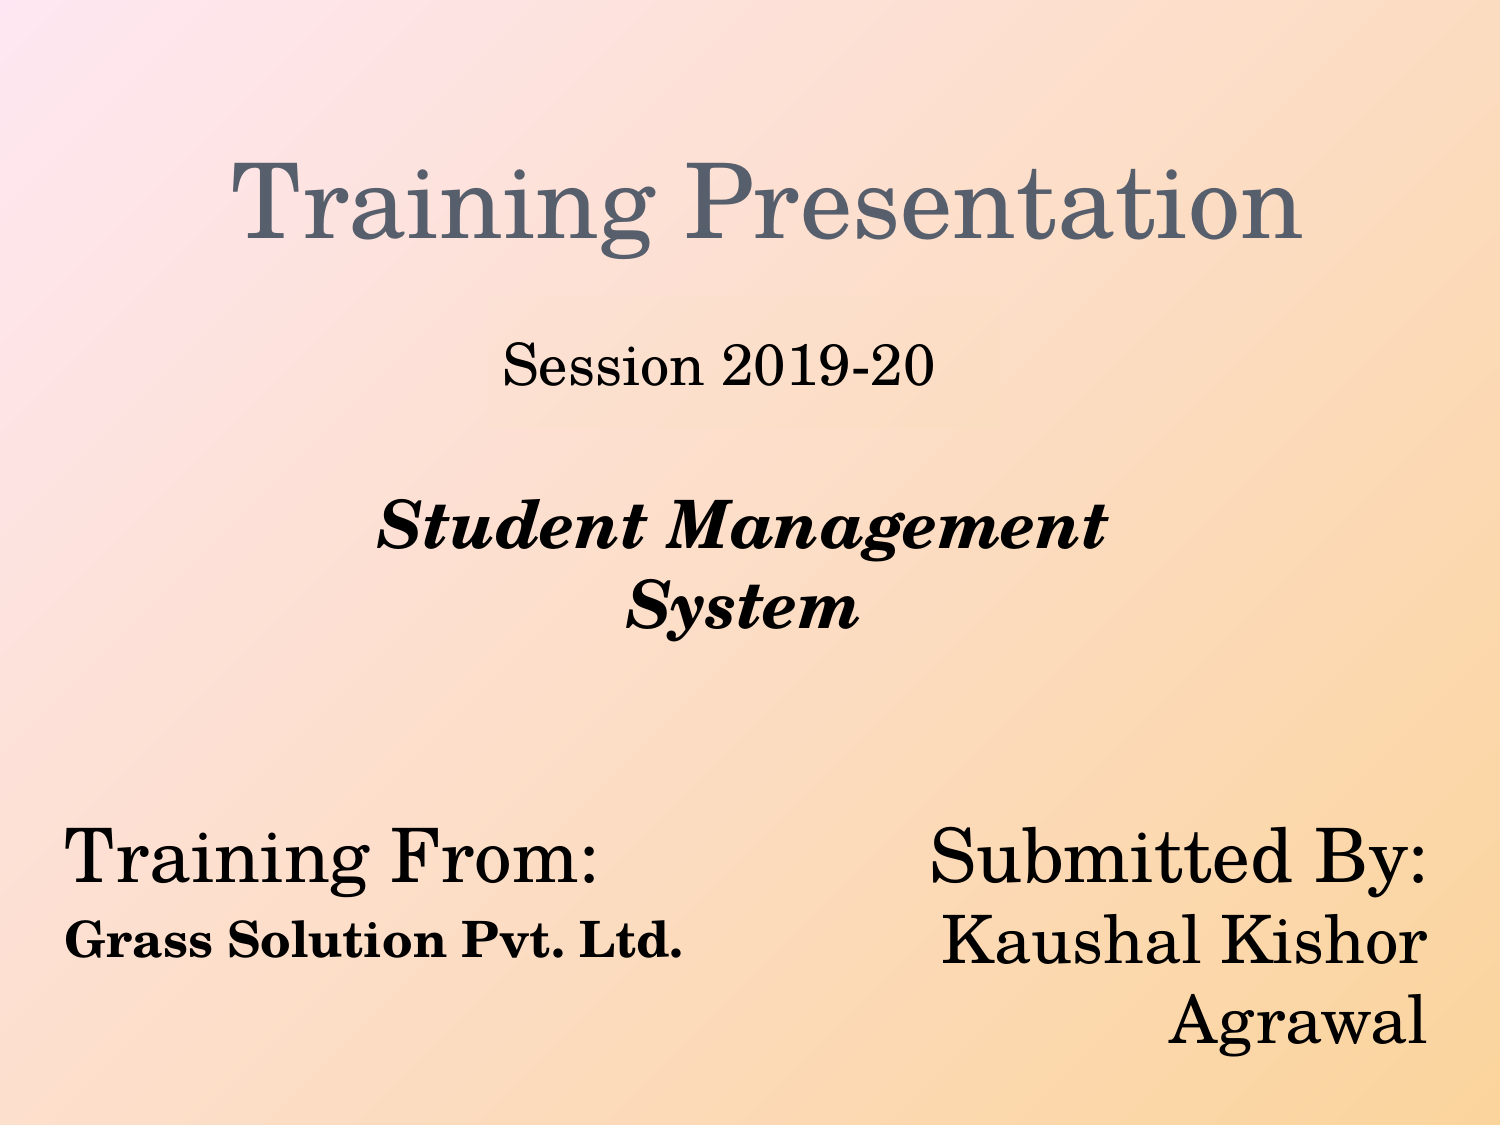

Training Presentation
Session 2019-20
Student Management System
Training From:
Grass Solution Pvt. Ltd.
Submitted By:
Kaushal Kishor Agrawal